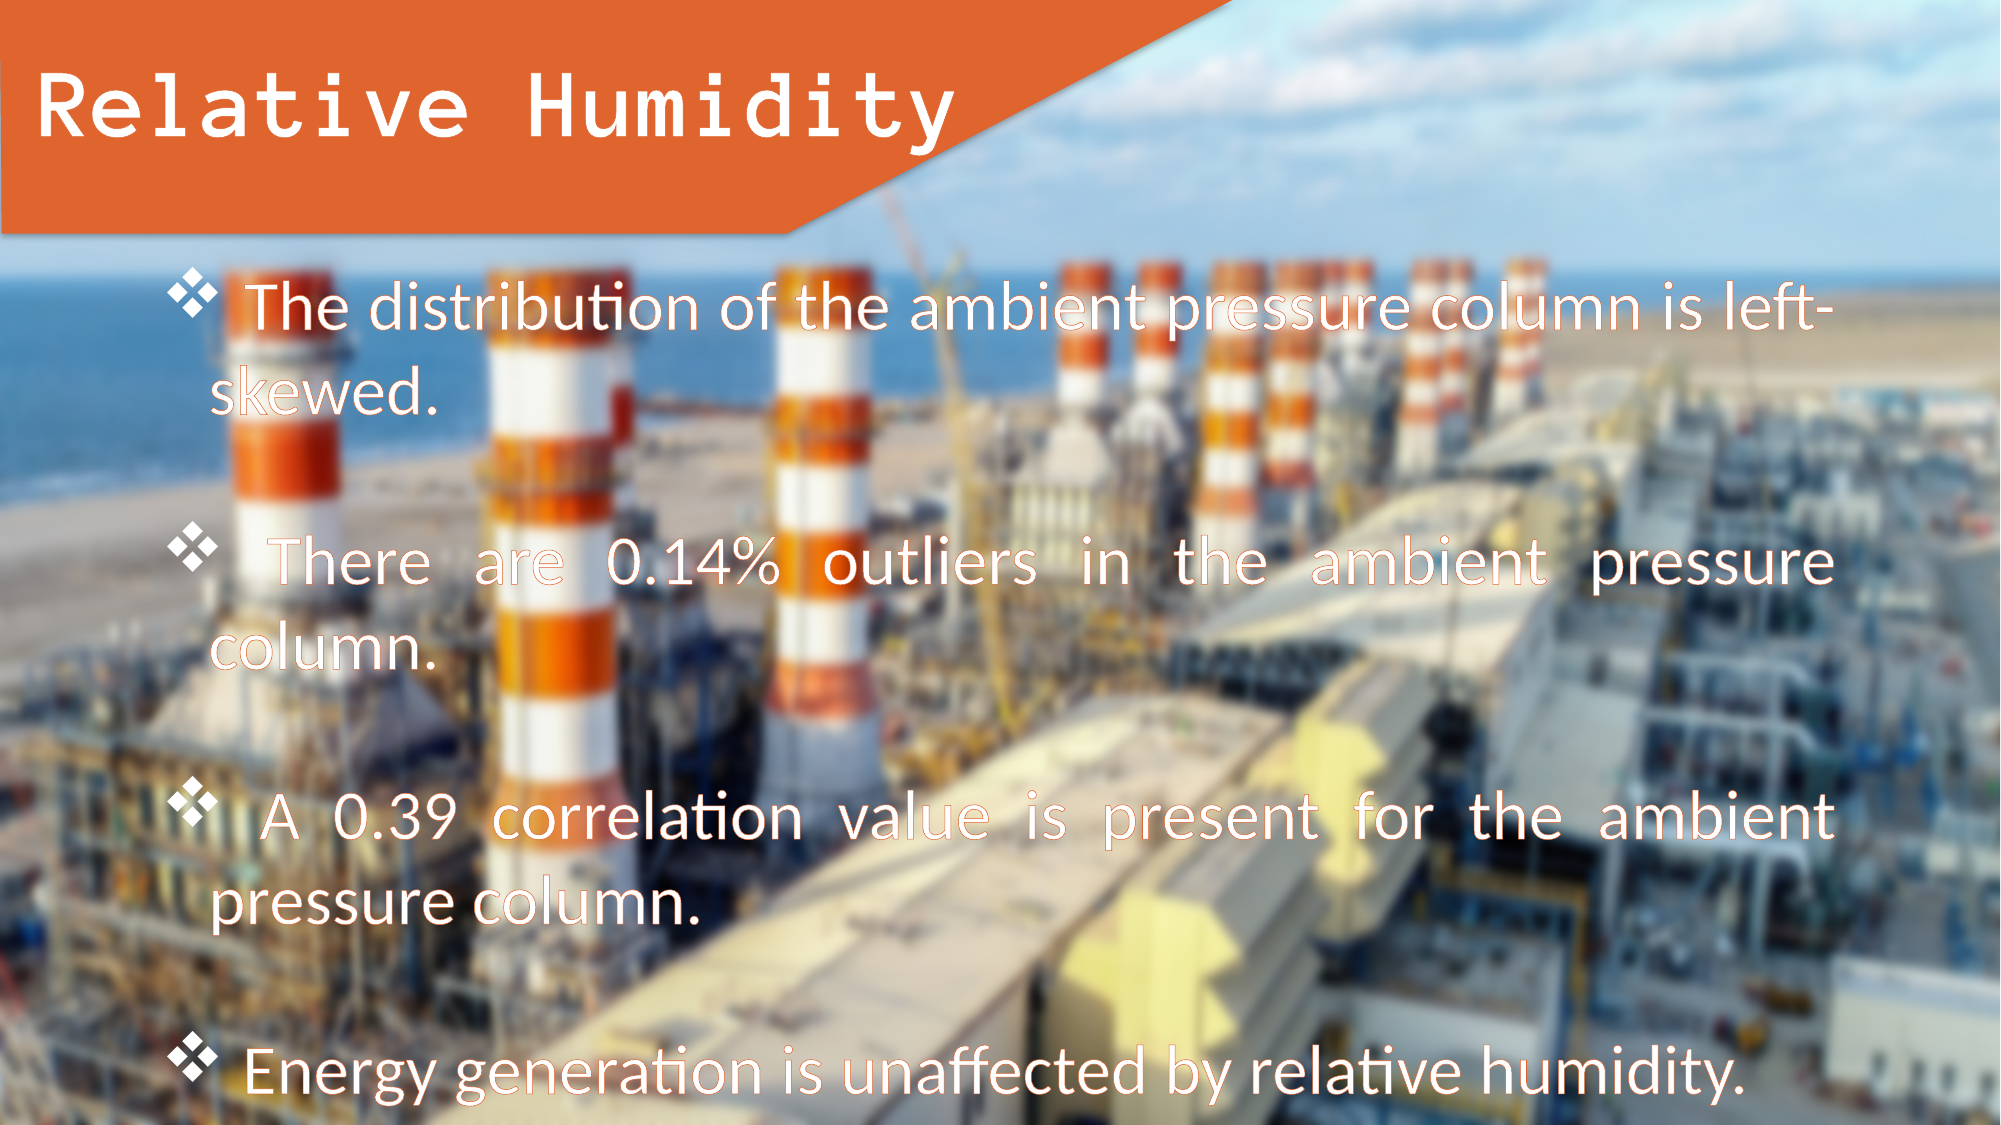

Relative Humidity
 The distribution of the ambient pressure column is left-skewed.

 There are 0.14% outliers in the ambient pressure column.

 A 0.39 correlation value is present for the ambient pressure column.

 Energy generation is unaffected by relative humidity.